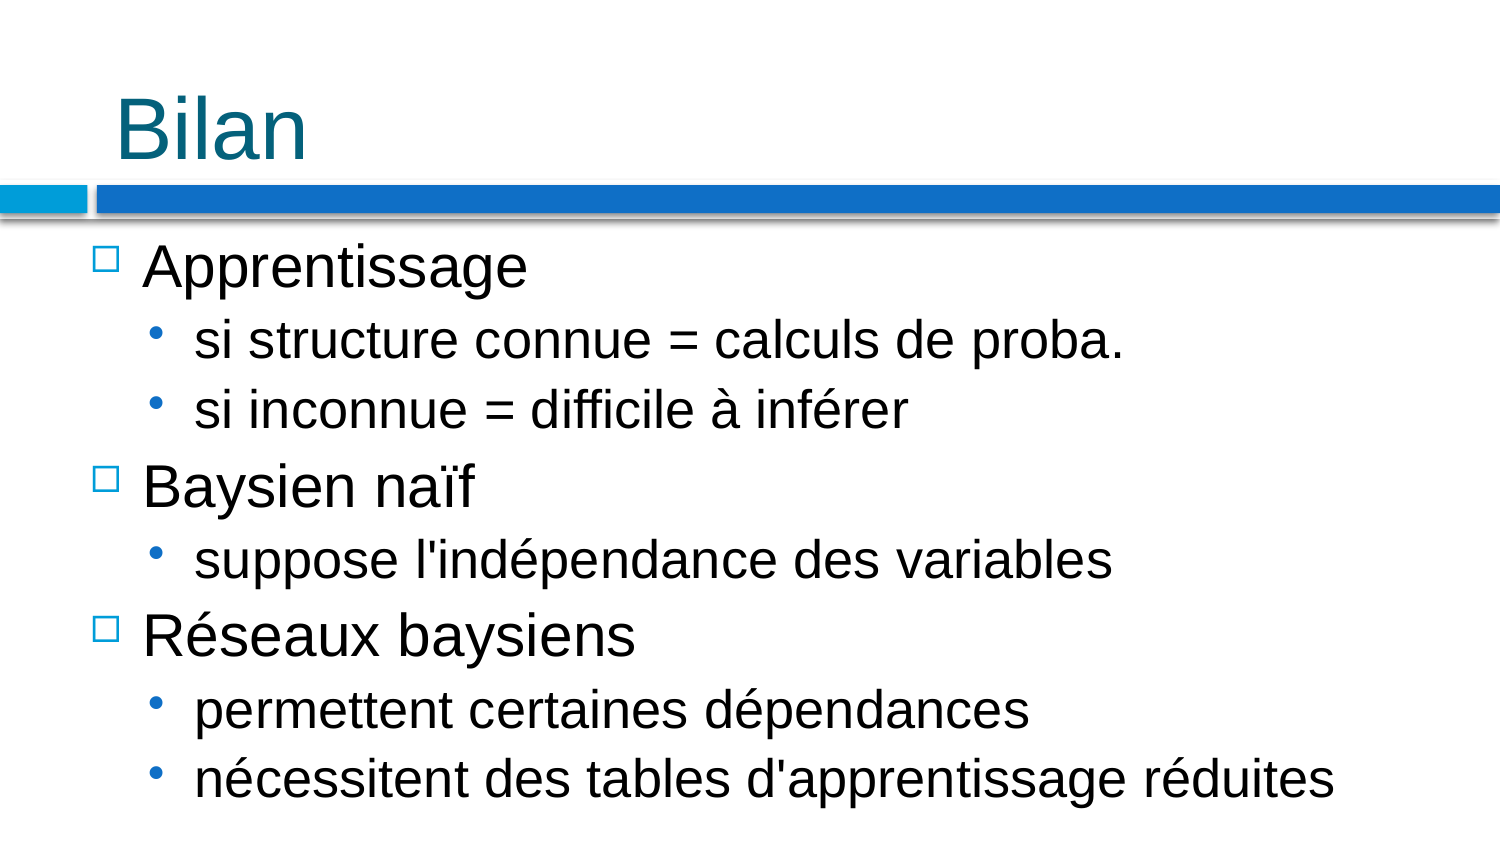

# Bilan
Apprentissage
si structure connue = calculs de proba.
si inconnue = difficile à inférer
Baysien naïf
suppose l'indépendance des variables
Réseaux baysiens
permettent certaines dépendances
nécessitent des tables d'apprentissage réduites